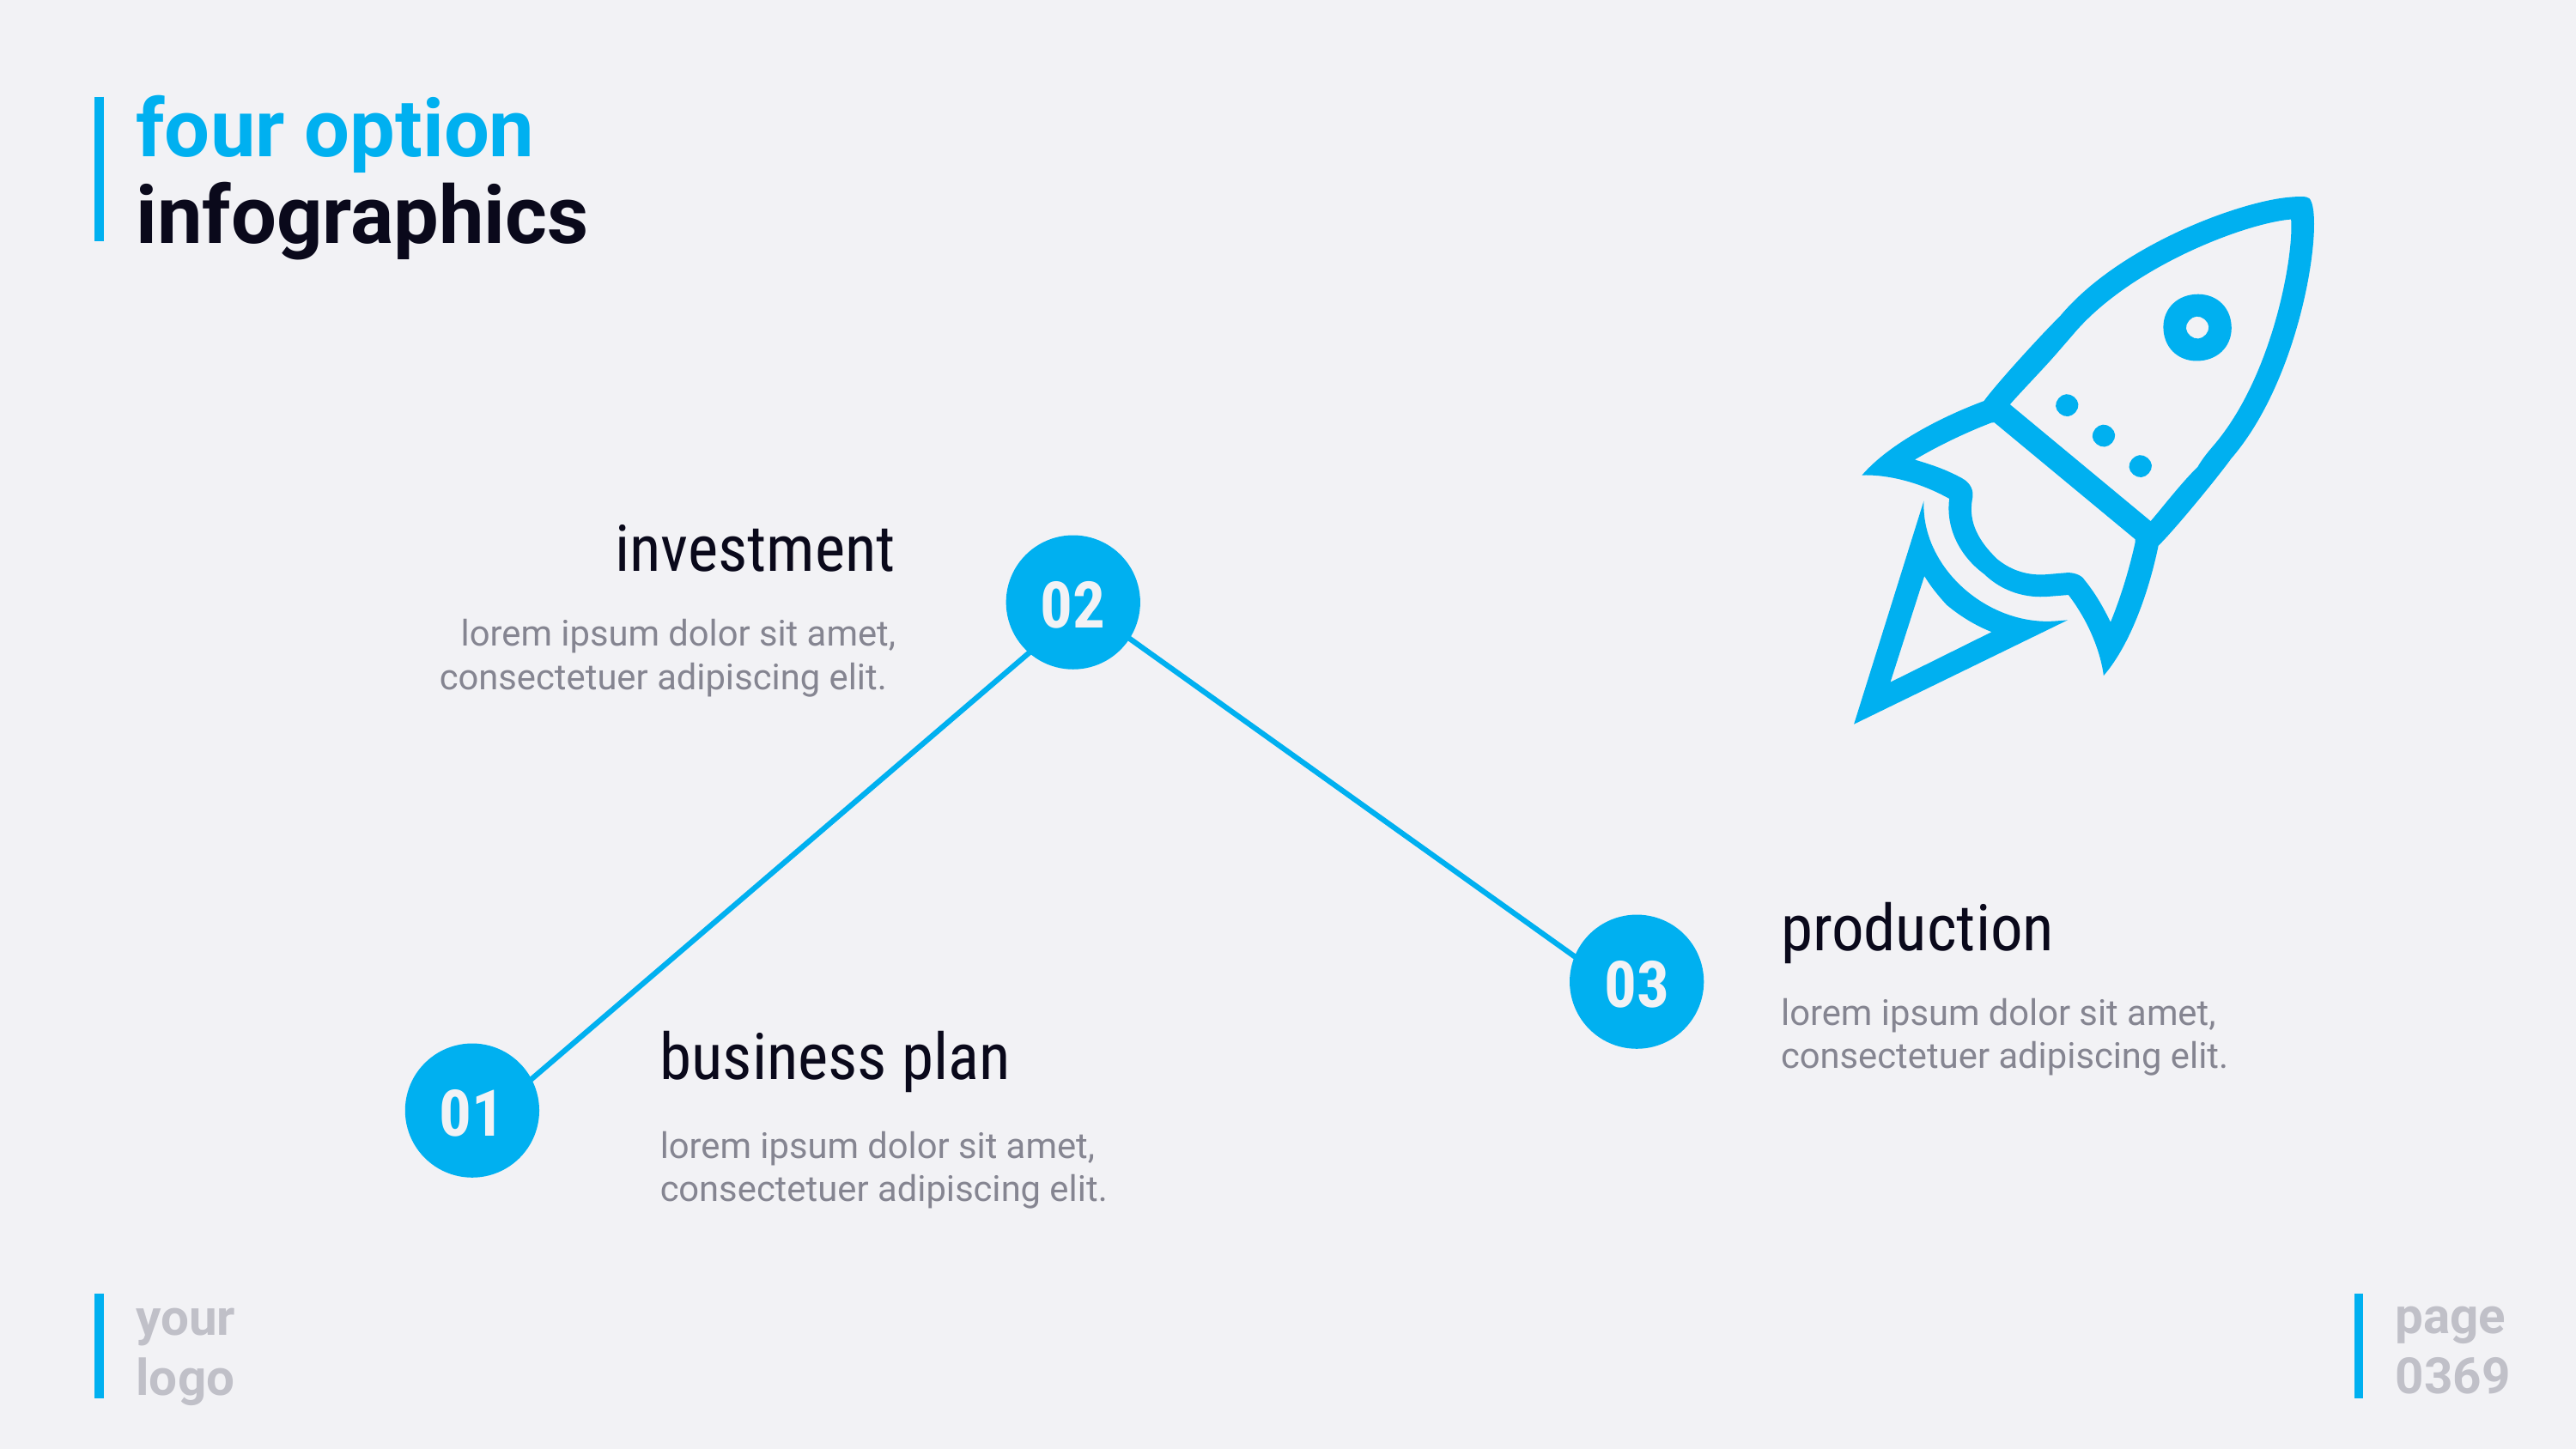

# four option infographics

investment
lorem ipsum dolor sit amet, consectetuer adipiscing elit.
02
production
lorem ipsum dolor sit amet, consectetuer adipiscing elit.
03
business plan
lorem ipsum dolor sit amet, consectetuer adipiscing elit.
01
page
0369